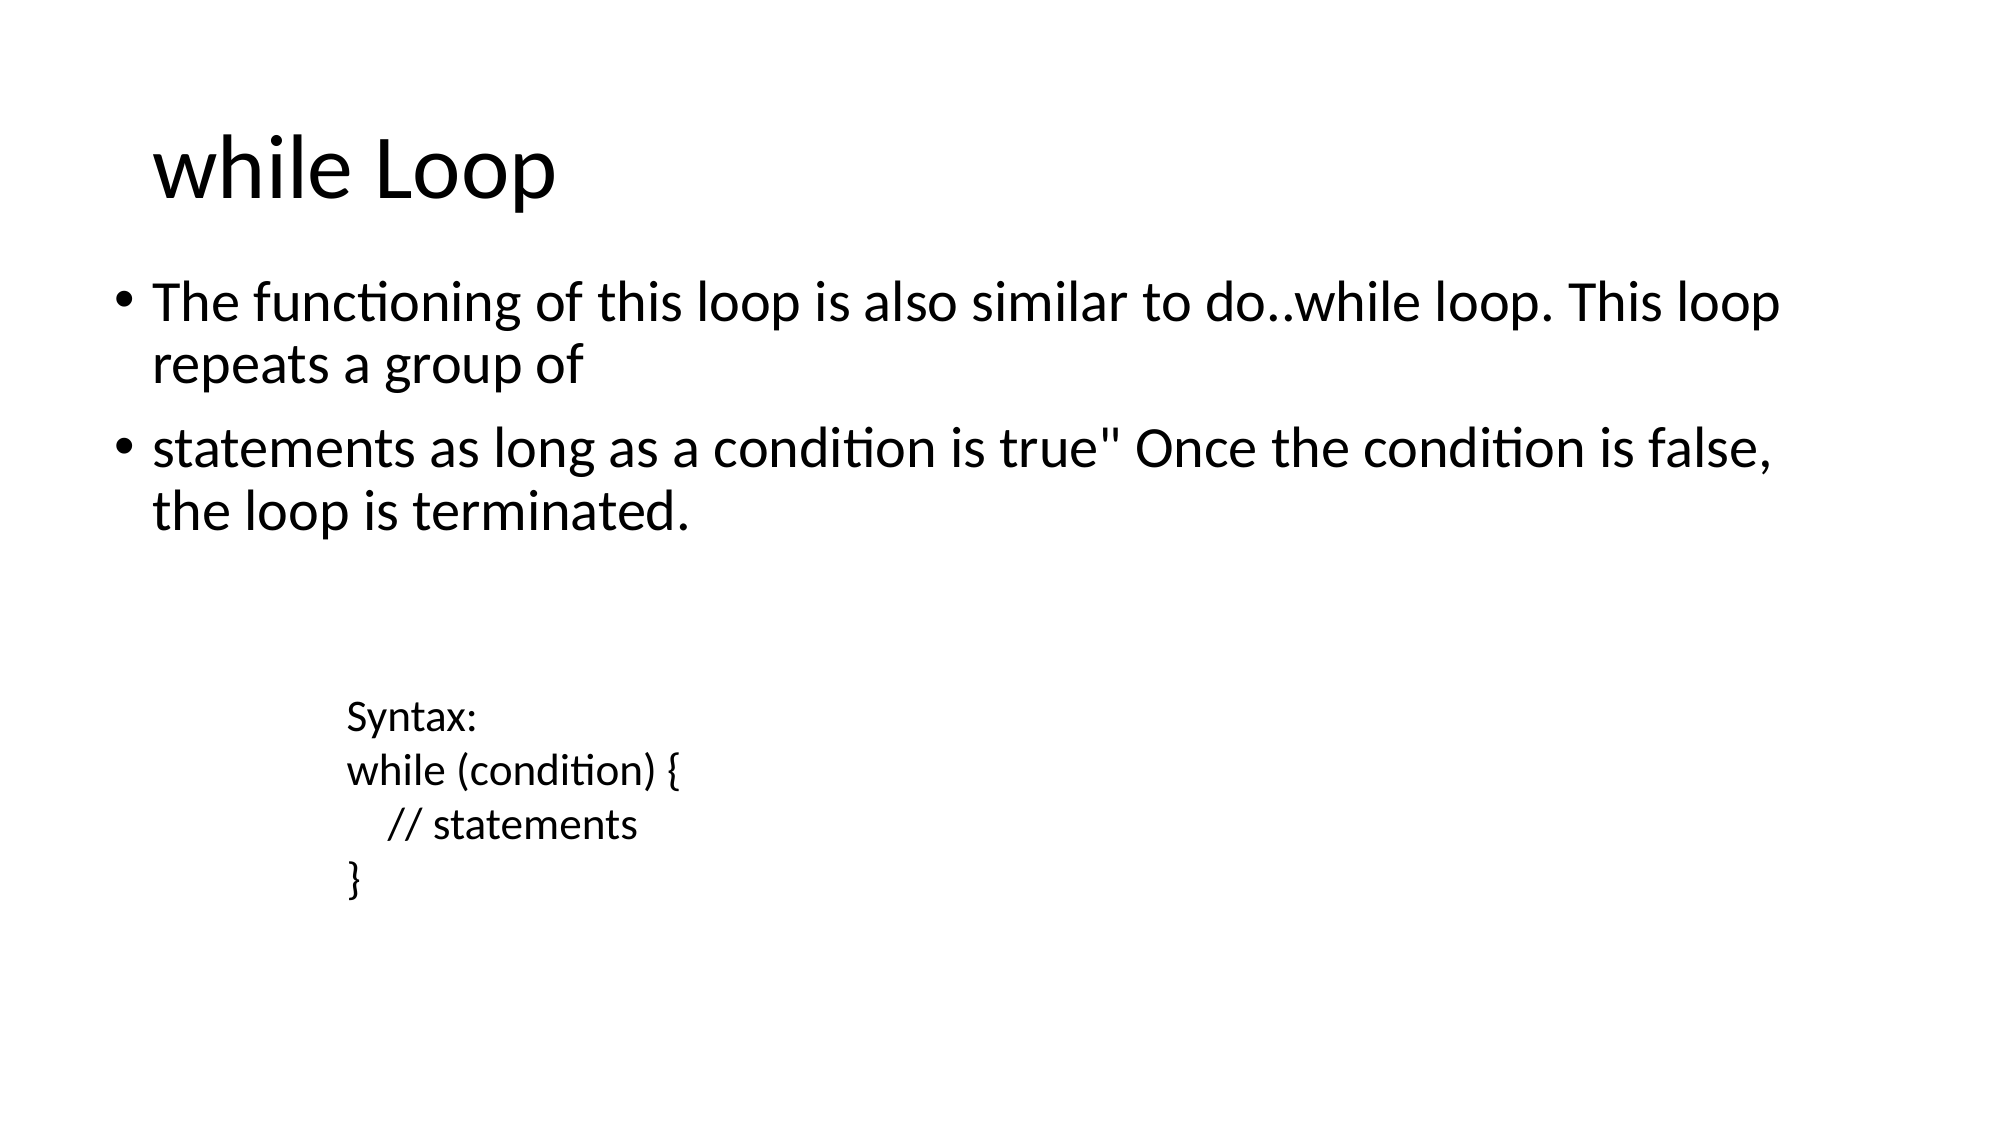

# while Loop
The functioning of this loop is also similar to do..while loop. This loop repeats a group of
statements as long as a condition is true" Once the condition is false, the loop is terminated.
Syntax:
while (condition) {
    // statements
}